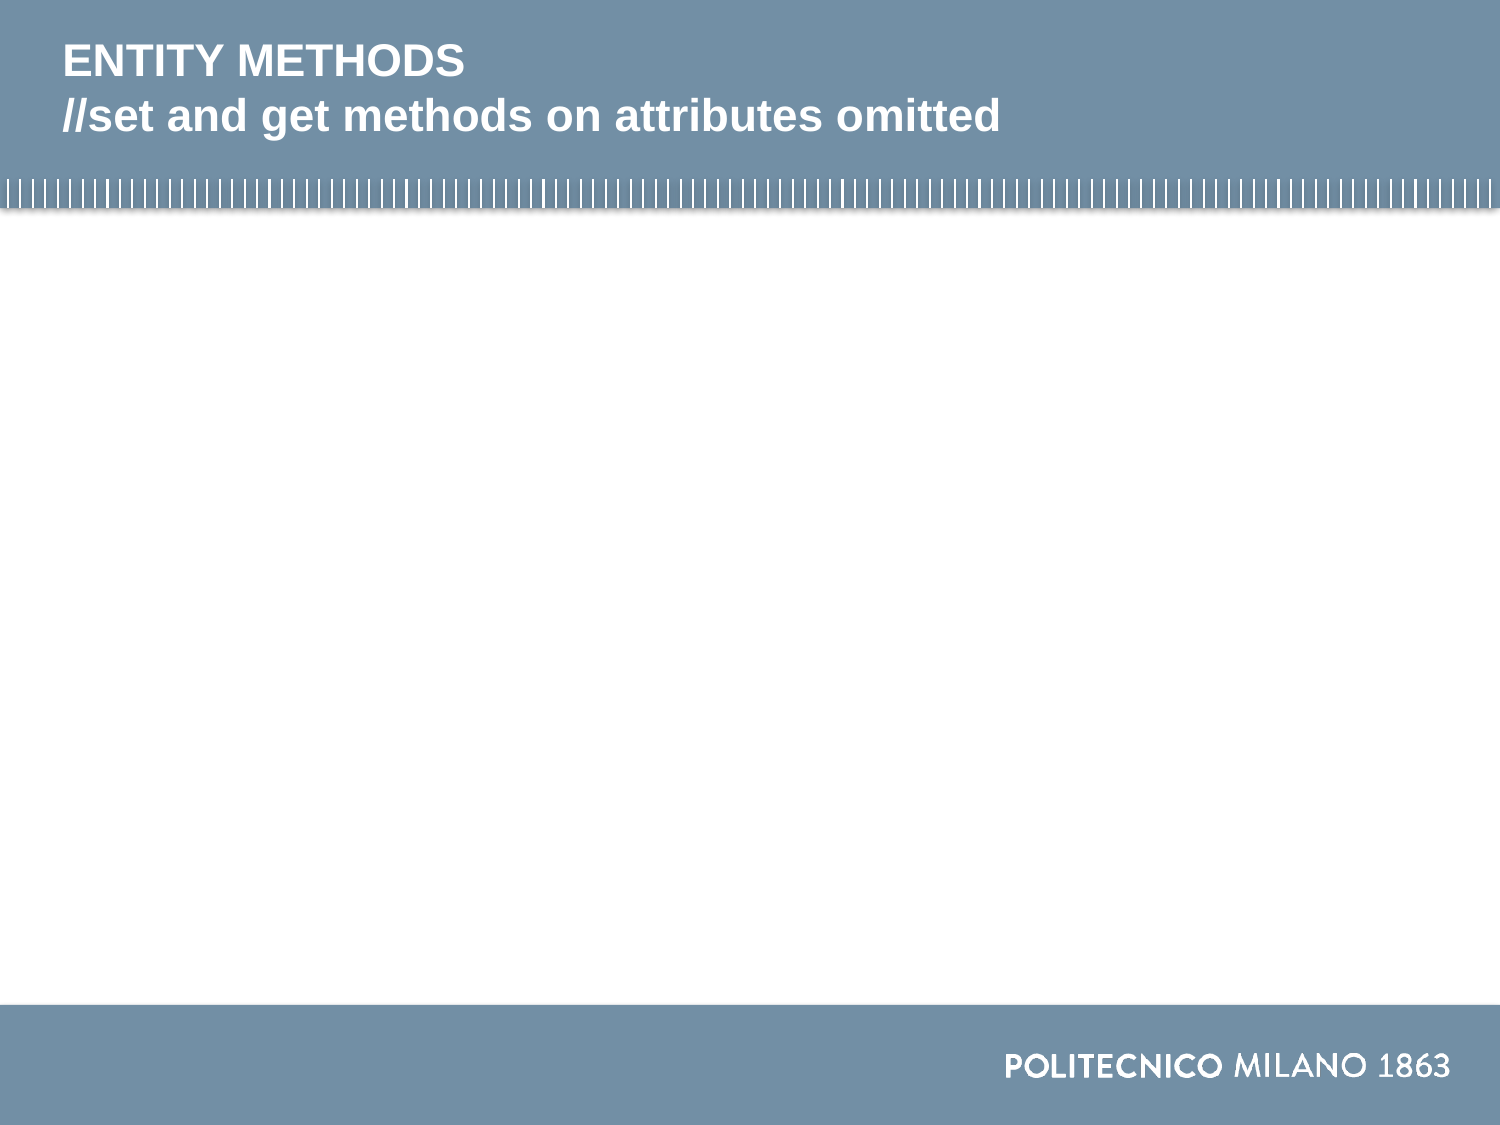

# ENTITY METHODS //set and get methods on attributes omitted